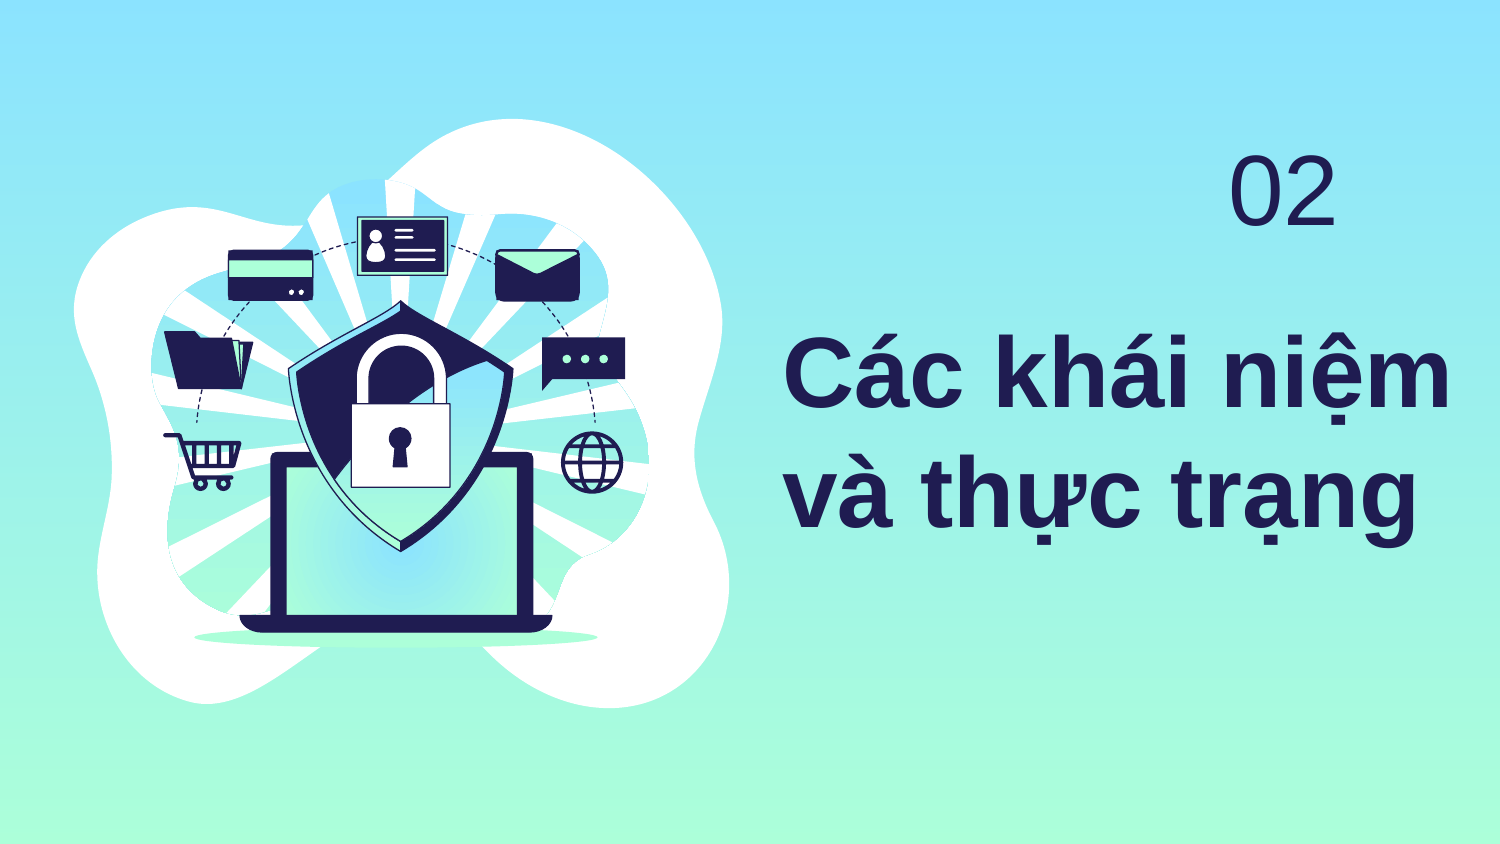

02

Các khái niệm và thực trạng